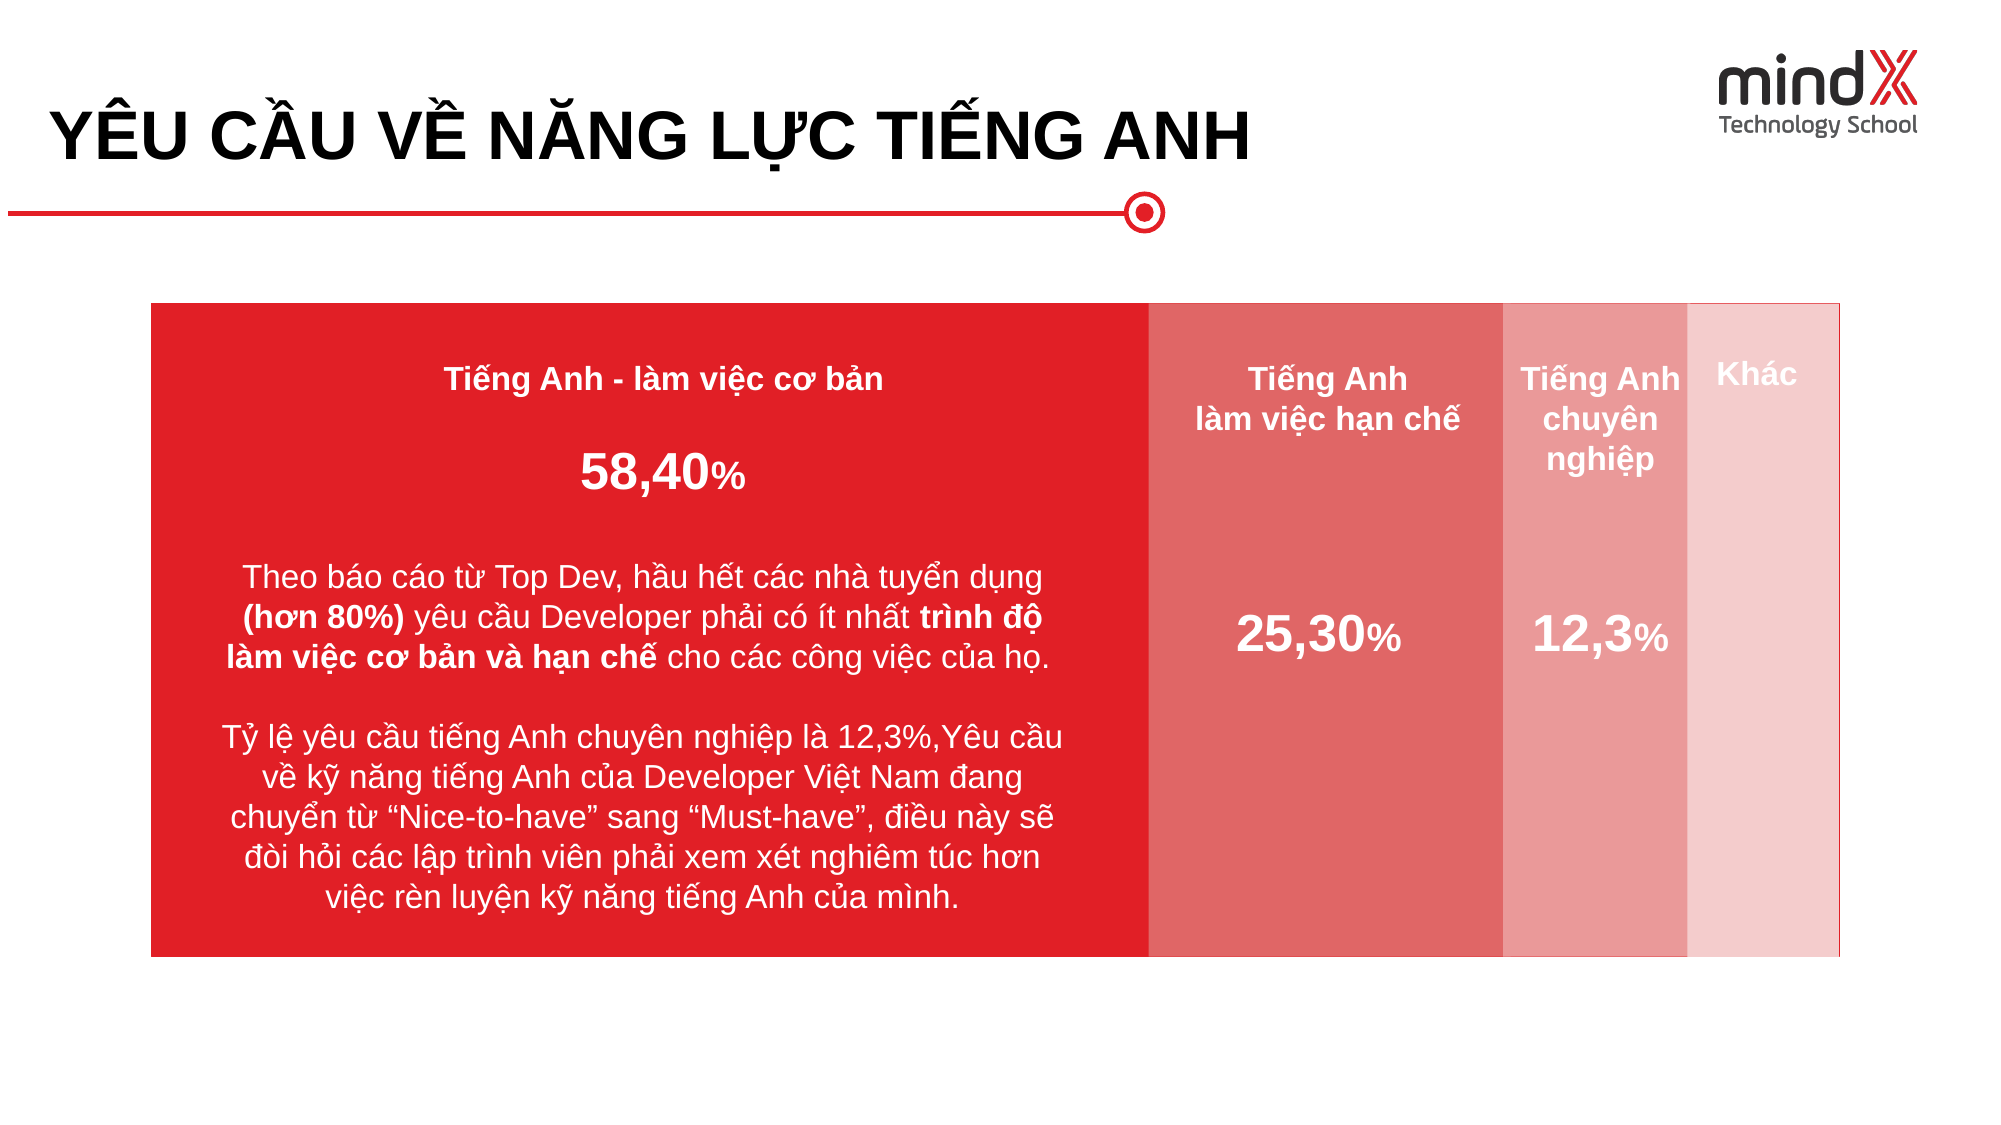

YÊU CẦU VỀ NĂNG LỰC TIẾNG ANH

     25,30%
 12,3%

Khác
Tiếng Anh - làm việc cơ bản

Tiếng Anh
làm việc hạn chế

Tiếng Anh chuyên nghiệp

58,40%
Theo báo cáo từ Top Dev, hầu hết các nhà tuyển dụng (hơn 80%) yêu cầu Developer phải có ít nhất trình độ làm việc cơ bản và hạn chế cho các công việc của họ.

Tỷ lệ yêu cầu tiếng Anh chuyên nghiệp là 12,3%,Yêu cầu về kỹ năng tiếng Anh của Developer Việt Nam đang chuyển từ “Nice-to-have” sang “Must-have”, điều này sẽ đòi hỏi các lập trình viên phải xem xét nghiêm túc hơn việc rèn luyện kỹ năng tiếng Anh của mình.